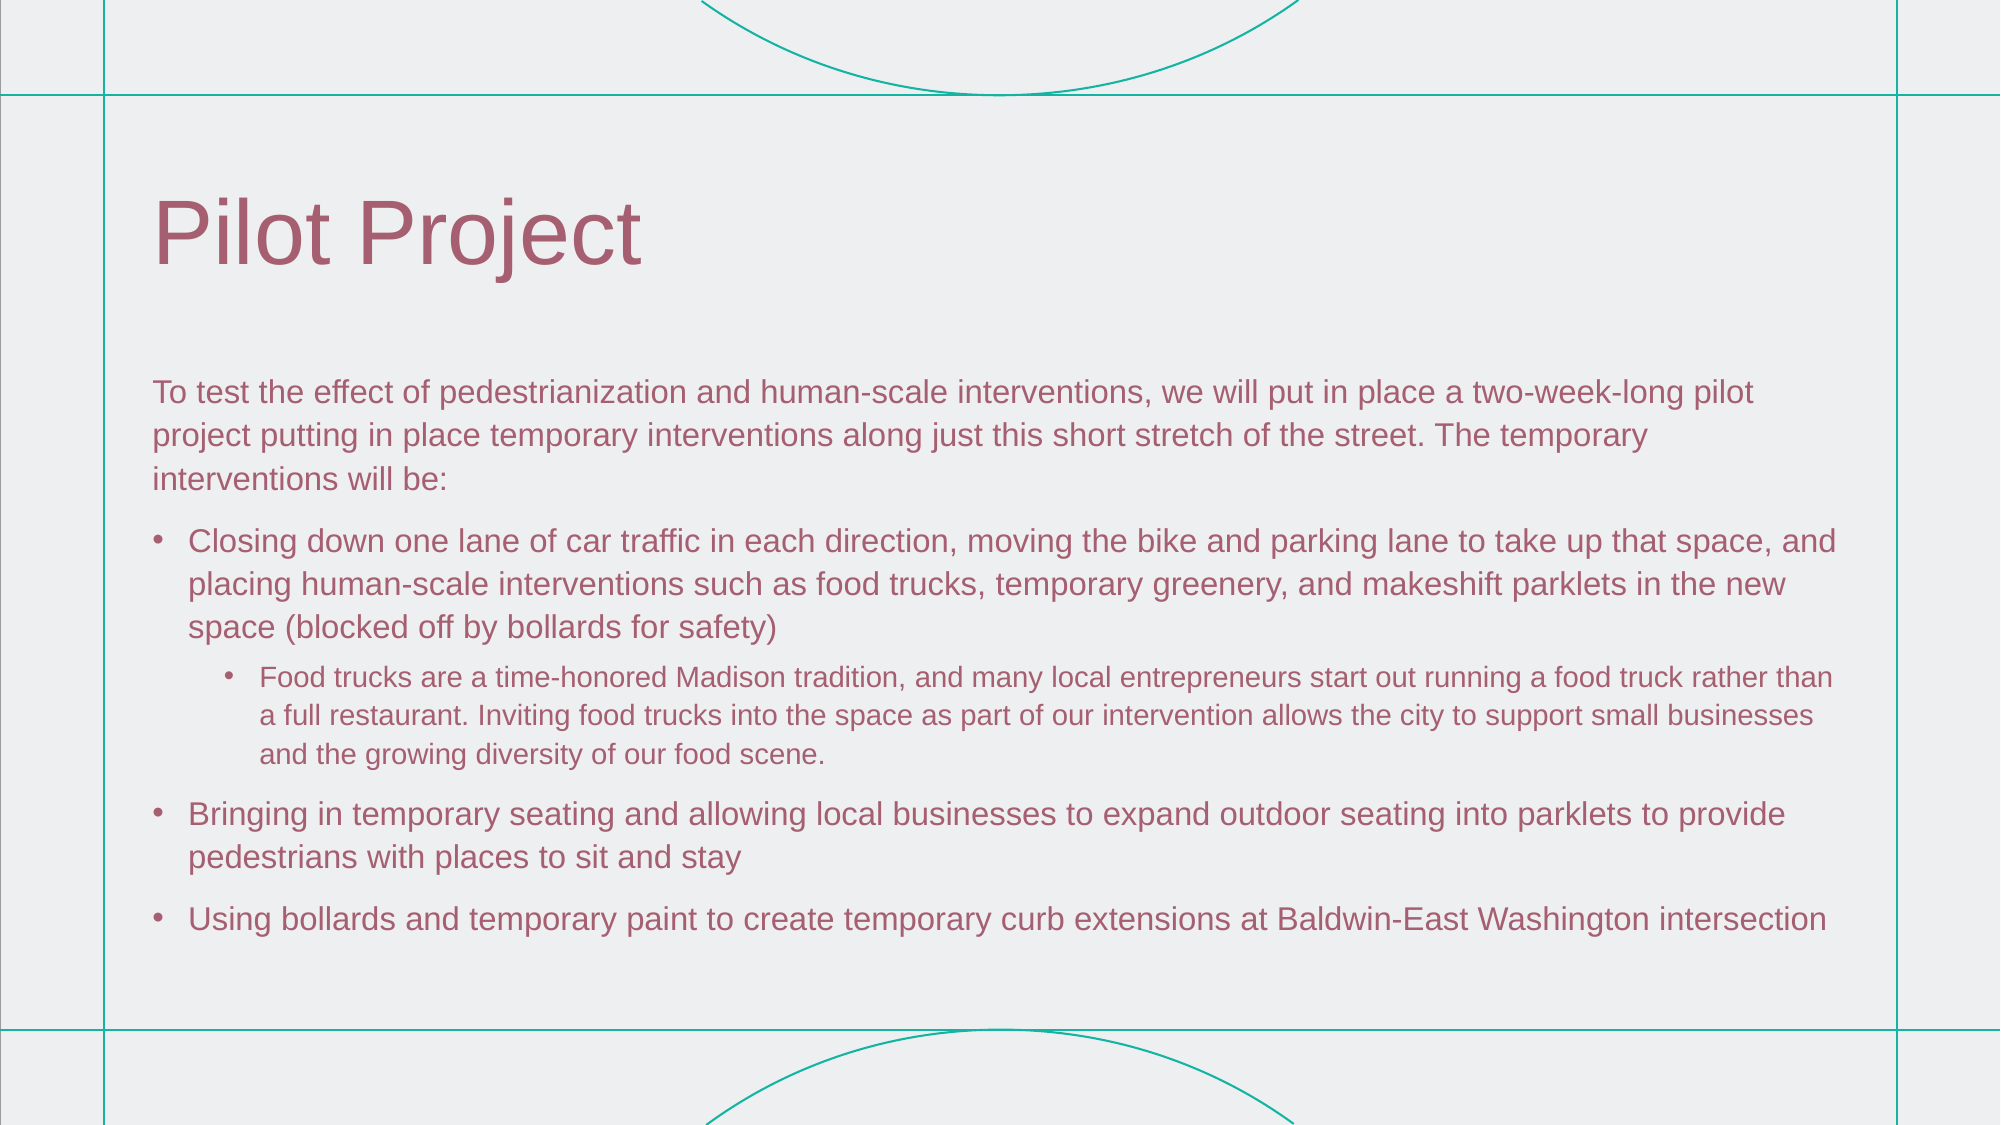

# Pilot Project
To test the effect of pedestrianization and human-scale interventions, we will put in place a two-week-long pilot project putting in place temporary interventions along just this short stretch of the street. The temporary interventions will be:
Closing down one lane of car traffic in each direction, moving the bike and parking lane to take up that space, and placing human-scale interventions such as food trucks, temporary greenery, and makeshift parklets in the new space (blocked off by bollards for safety)
Food trucks are a time-honored Madison tradition, and many local entrepreneurs start out running a food truck rather than a full restaurant. Inviting food trucks into the space as part of our intervention allows the city to support small businesses and the growing diversity of our food scene.
Bringing in temporary seating and allowing local businesses to expand outdoor seating into parklets to provide pedestrians with places to sit and stay
Using bollards and temporary paint to create temporary curb extensions at Baldwin-East Washington intersection